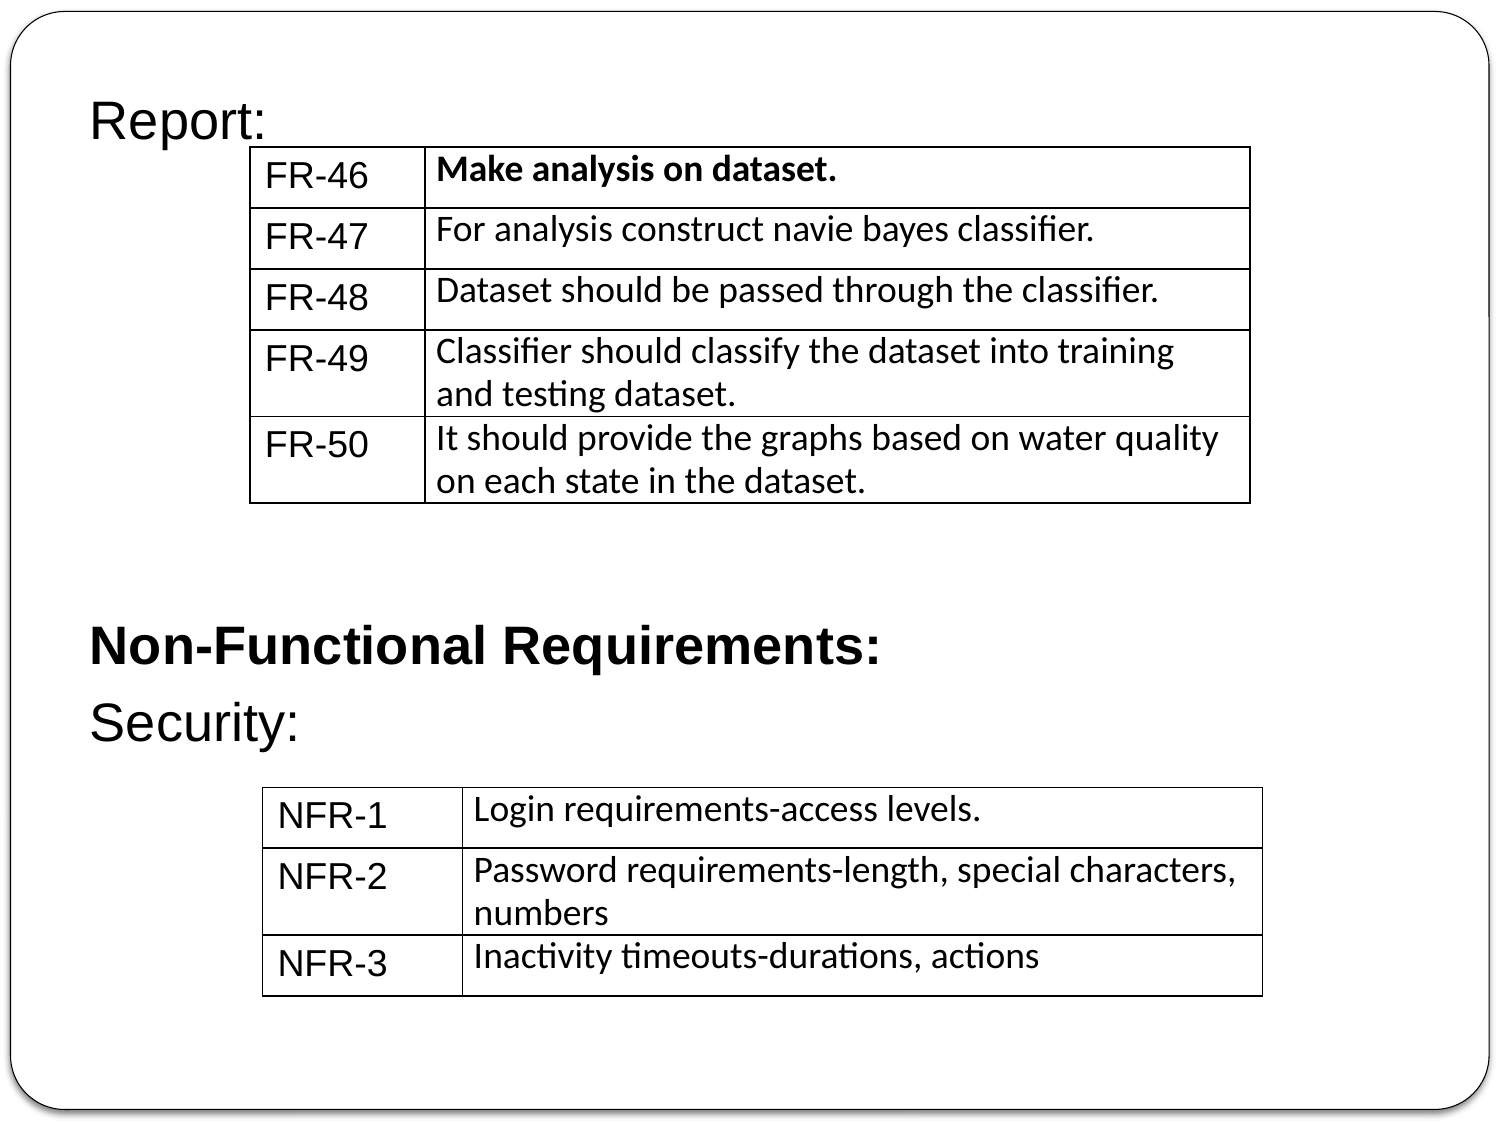

Report:

Non-Functional Requirements:
Security:

| FR-46 | Make analysis on dataset. |
| --- | --- |
| FR-47 | For analysis construct navie bayes classifier. |
| FR-48 | Dataset should be passed through the classifier. |
| FR-49 | Classifier should classify the dataset into training and testing dataset. |
| FR-50 | It should provide the graphs based on water quality on each state in the dataset. |
| NFR-1 | Login requirements-access levels. |
| --- | --- |
| NFR-2 | Password requirements-length, special characters, numbers |
| NFR-3 | Inactivity timeouts-durations, actions |